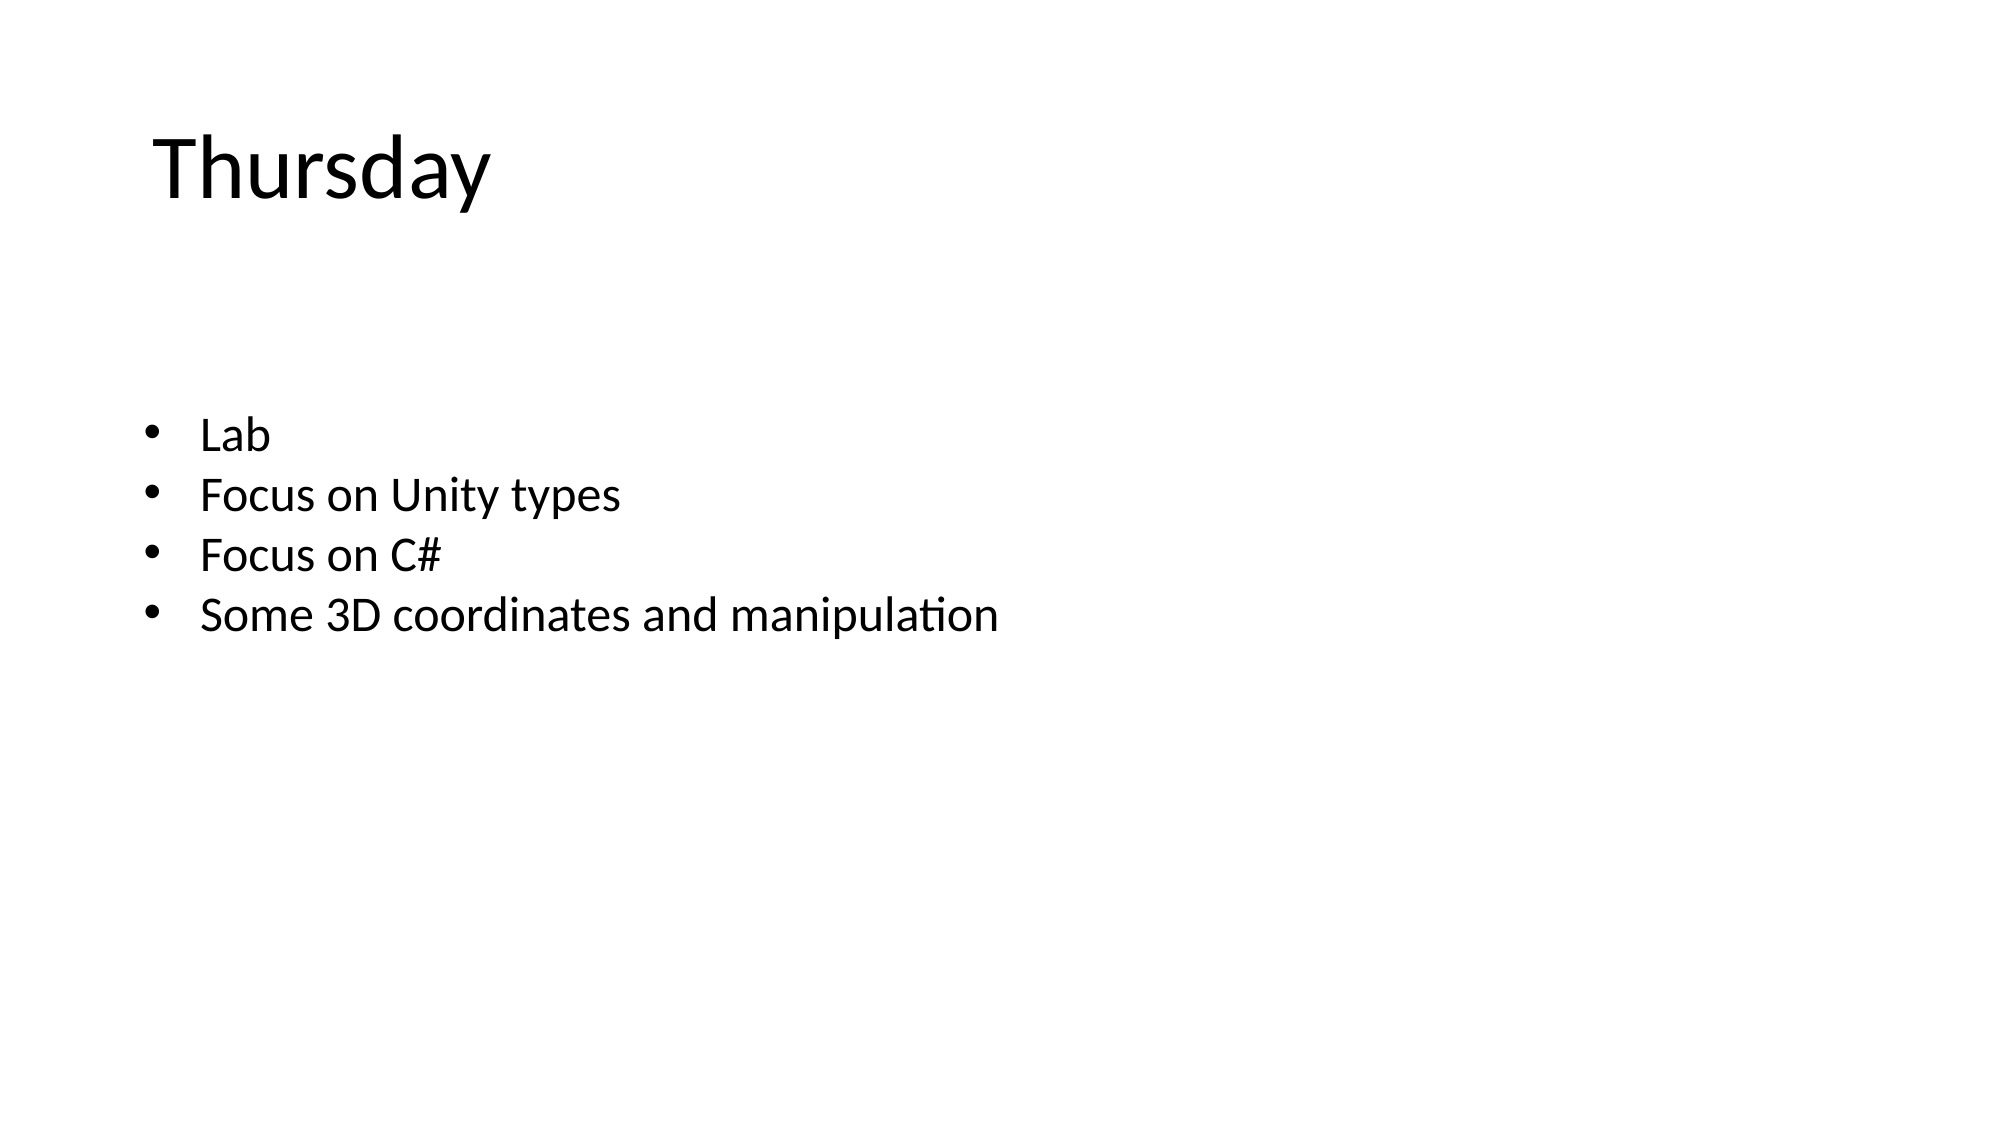

# Thursday
Lab
Focus on Unity types
Focus on C#
Some 3D coordinates and manipulation